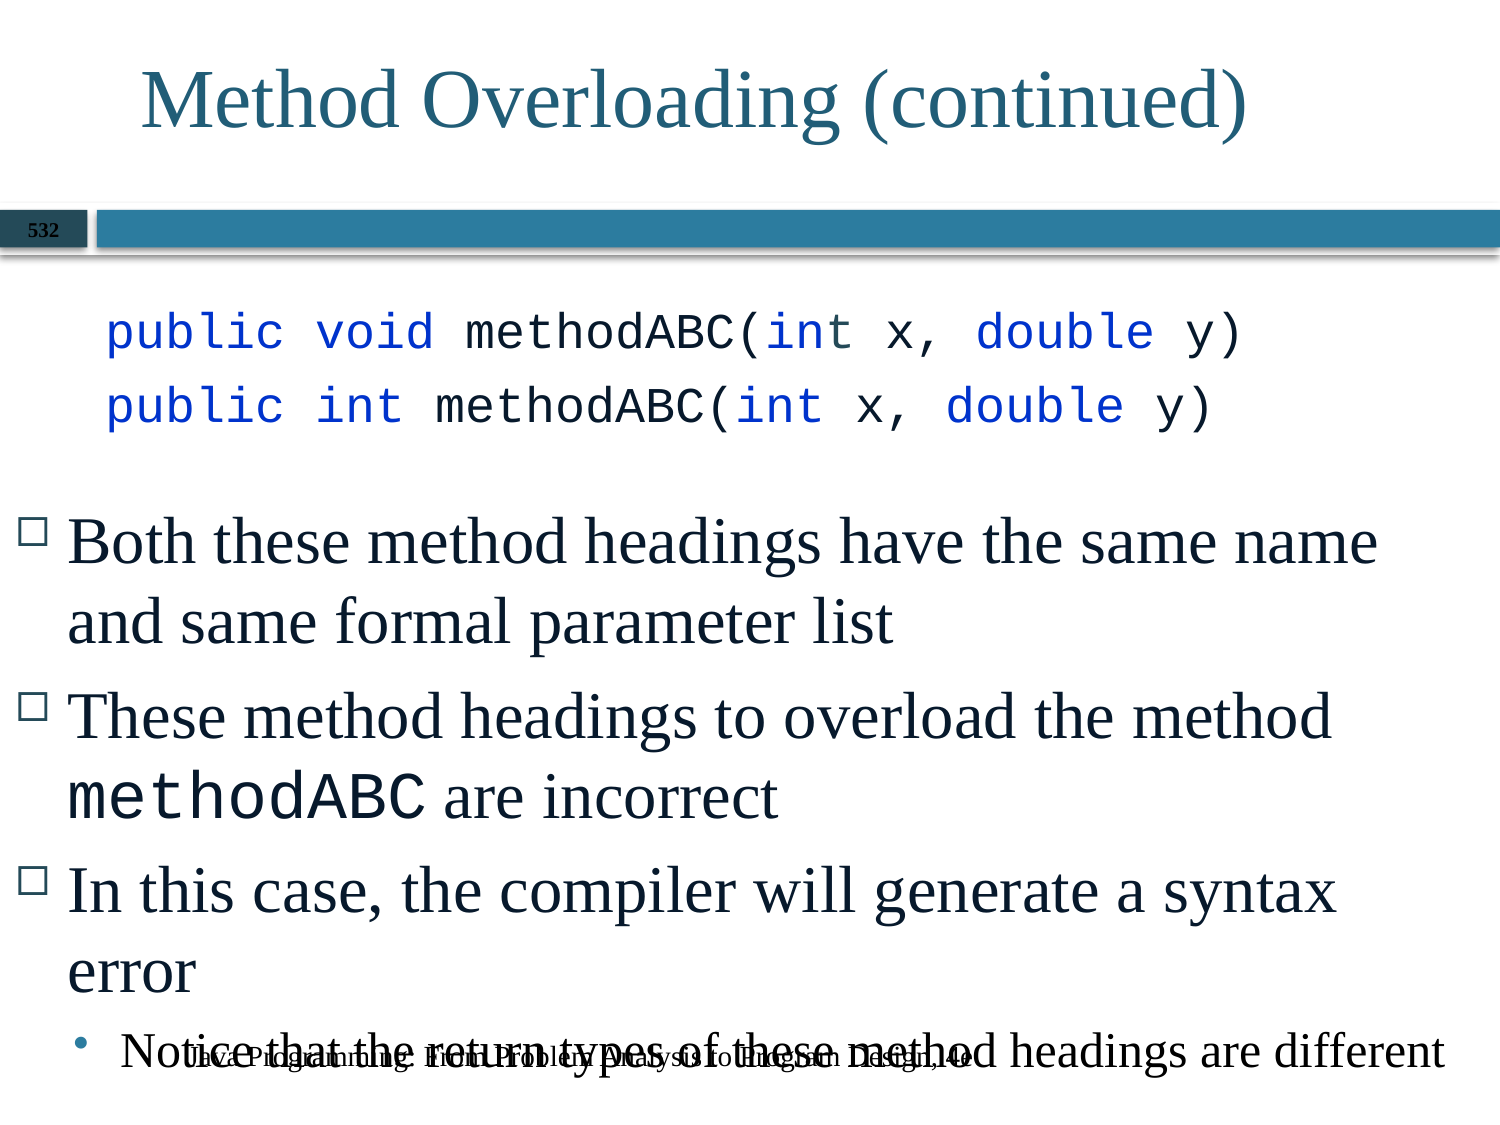

# Method Overloading (continued)
532
   public void methodABC(int x, double y)
   public int methodABC(int x, double y)

Both these method headings have the same name and same formal parameter list
These method headings to overload the method methodABC are incorrect
In this case, the compiler will generate a syntax error
Notice that the return types of these method headings are different
Java Programming: From Problem Analysis to Program Design, 4e